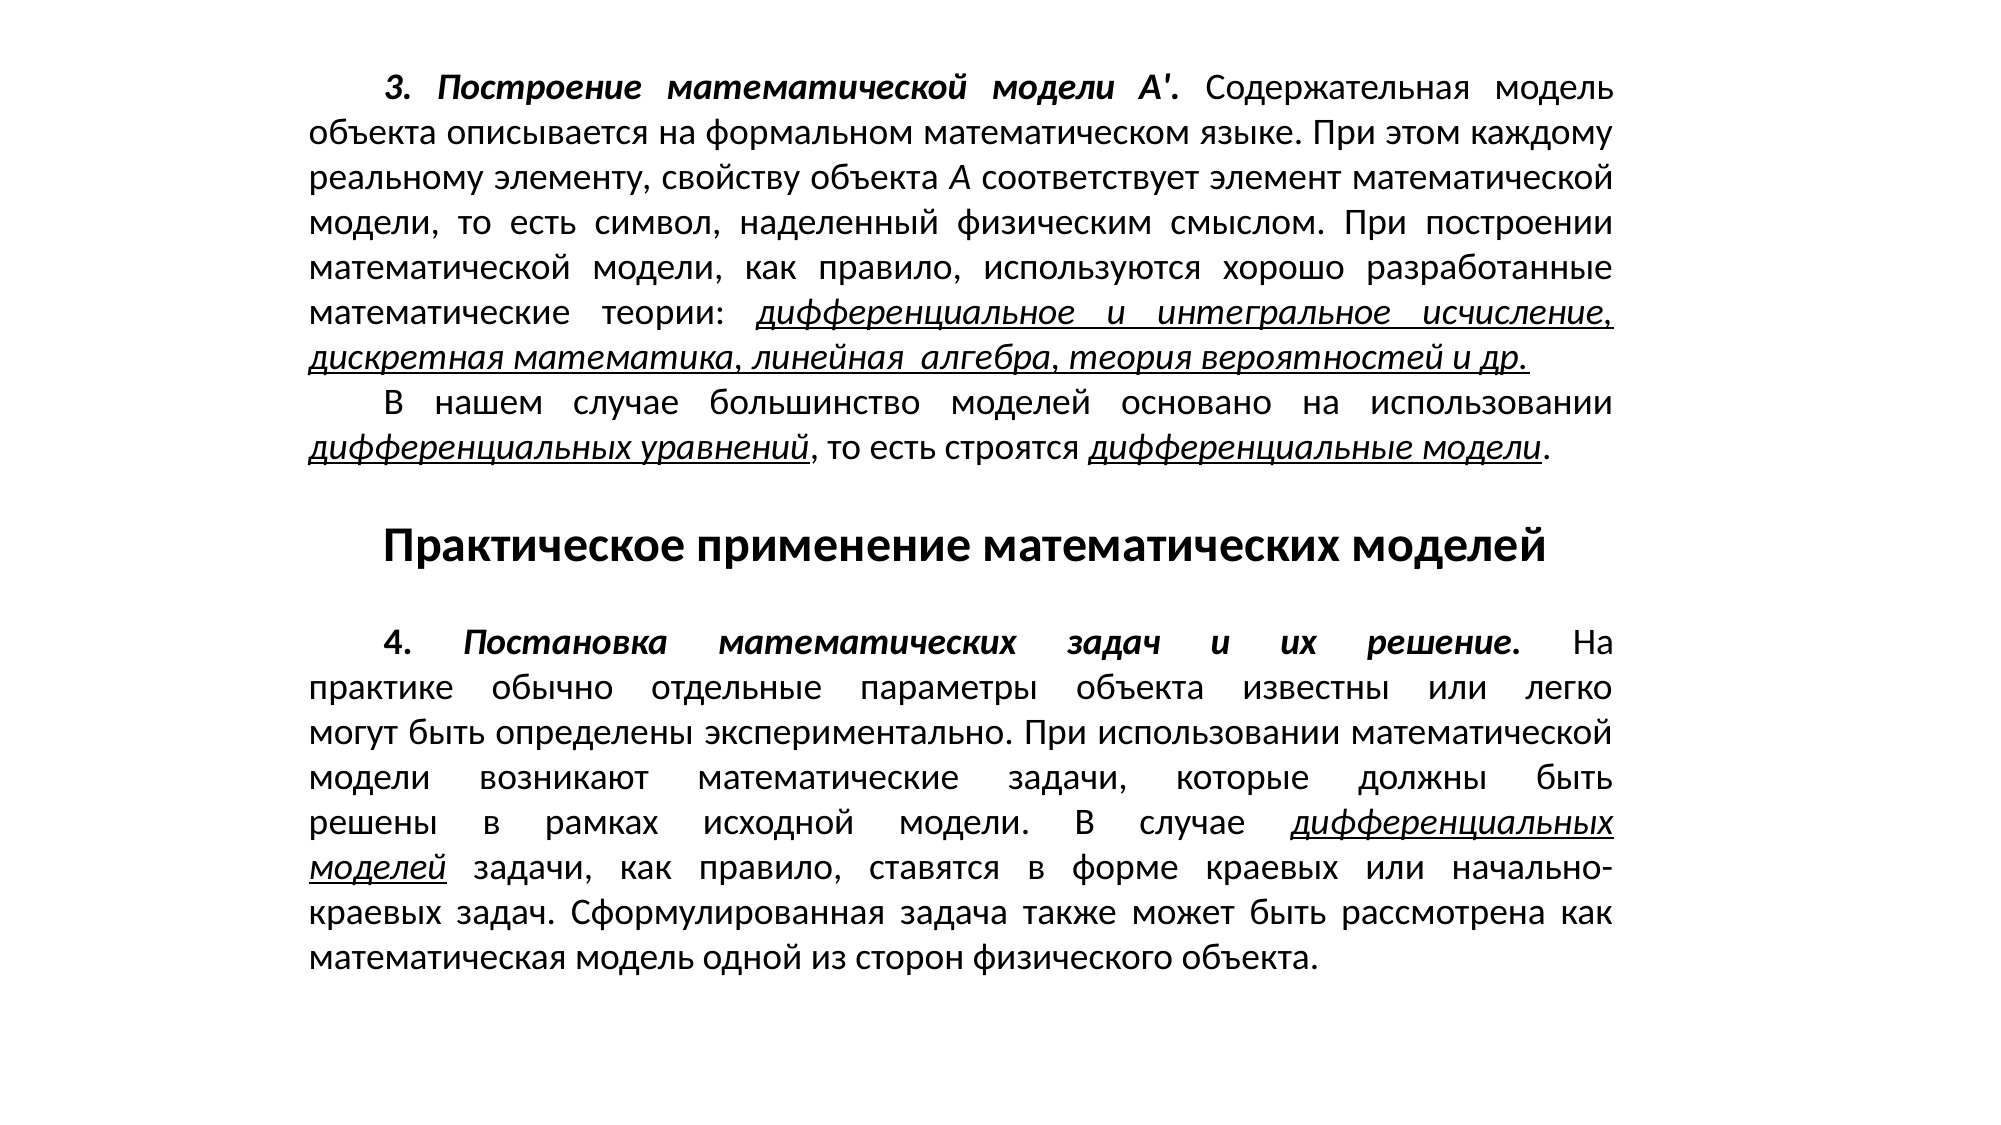

3. Построение математической модели А'. Содержательная модель объекта описывается на формальном математическом языке. При этом каждому реальному элементу, свойству объекта А соответствует элемент математической модели, то есть символ, наделенный физи­ческим смыслом. При построении математической модели, как правило, используются хорошо разработанные математические тео­рии: дифференциальное и интегральное исчисление, дискретная математика, линейная  алгебра, теория вероятностей и др.
В нашем случае большинство моделей основано на использовании дифферен­циальных уравнений, то есть строятся дифференциальные модели.

Практическое применение математических моделей

4. Постановка математических задач и их решение. На
практике обычно отдельные параметры объекта известны или легко
могут быть определены экспериментально. При использовании математической
модели возникают математические задачи, которые должны быть
решены в рамках исходной модели. В случае дифференциальных
моделей задачи, как правило, ставятся в форме краевых или начально-
краевых задач. Сформулированная задача также может быть рассмотрена как математическая модель одной из сторон физического объекта.